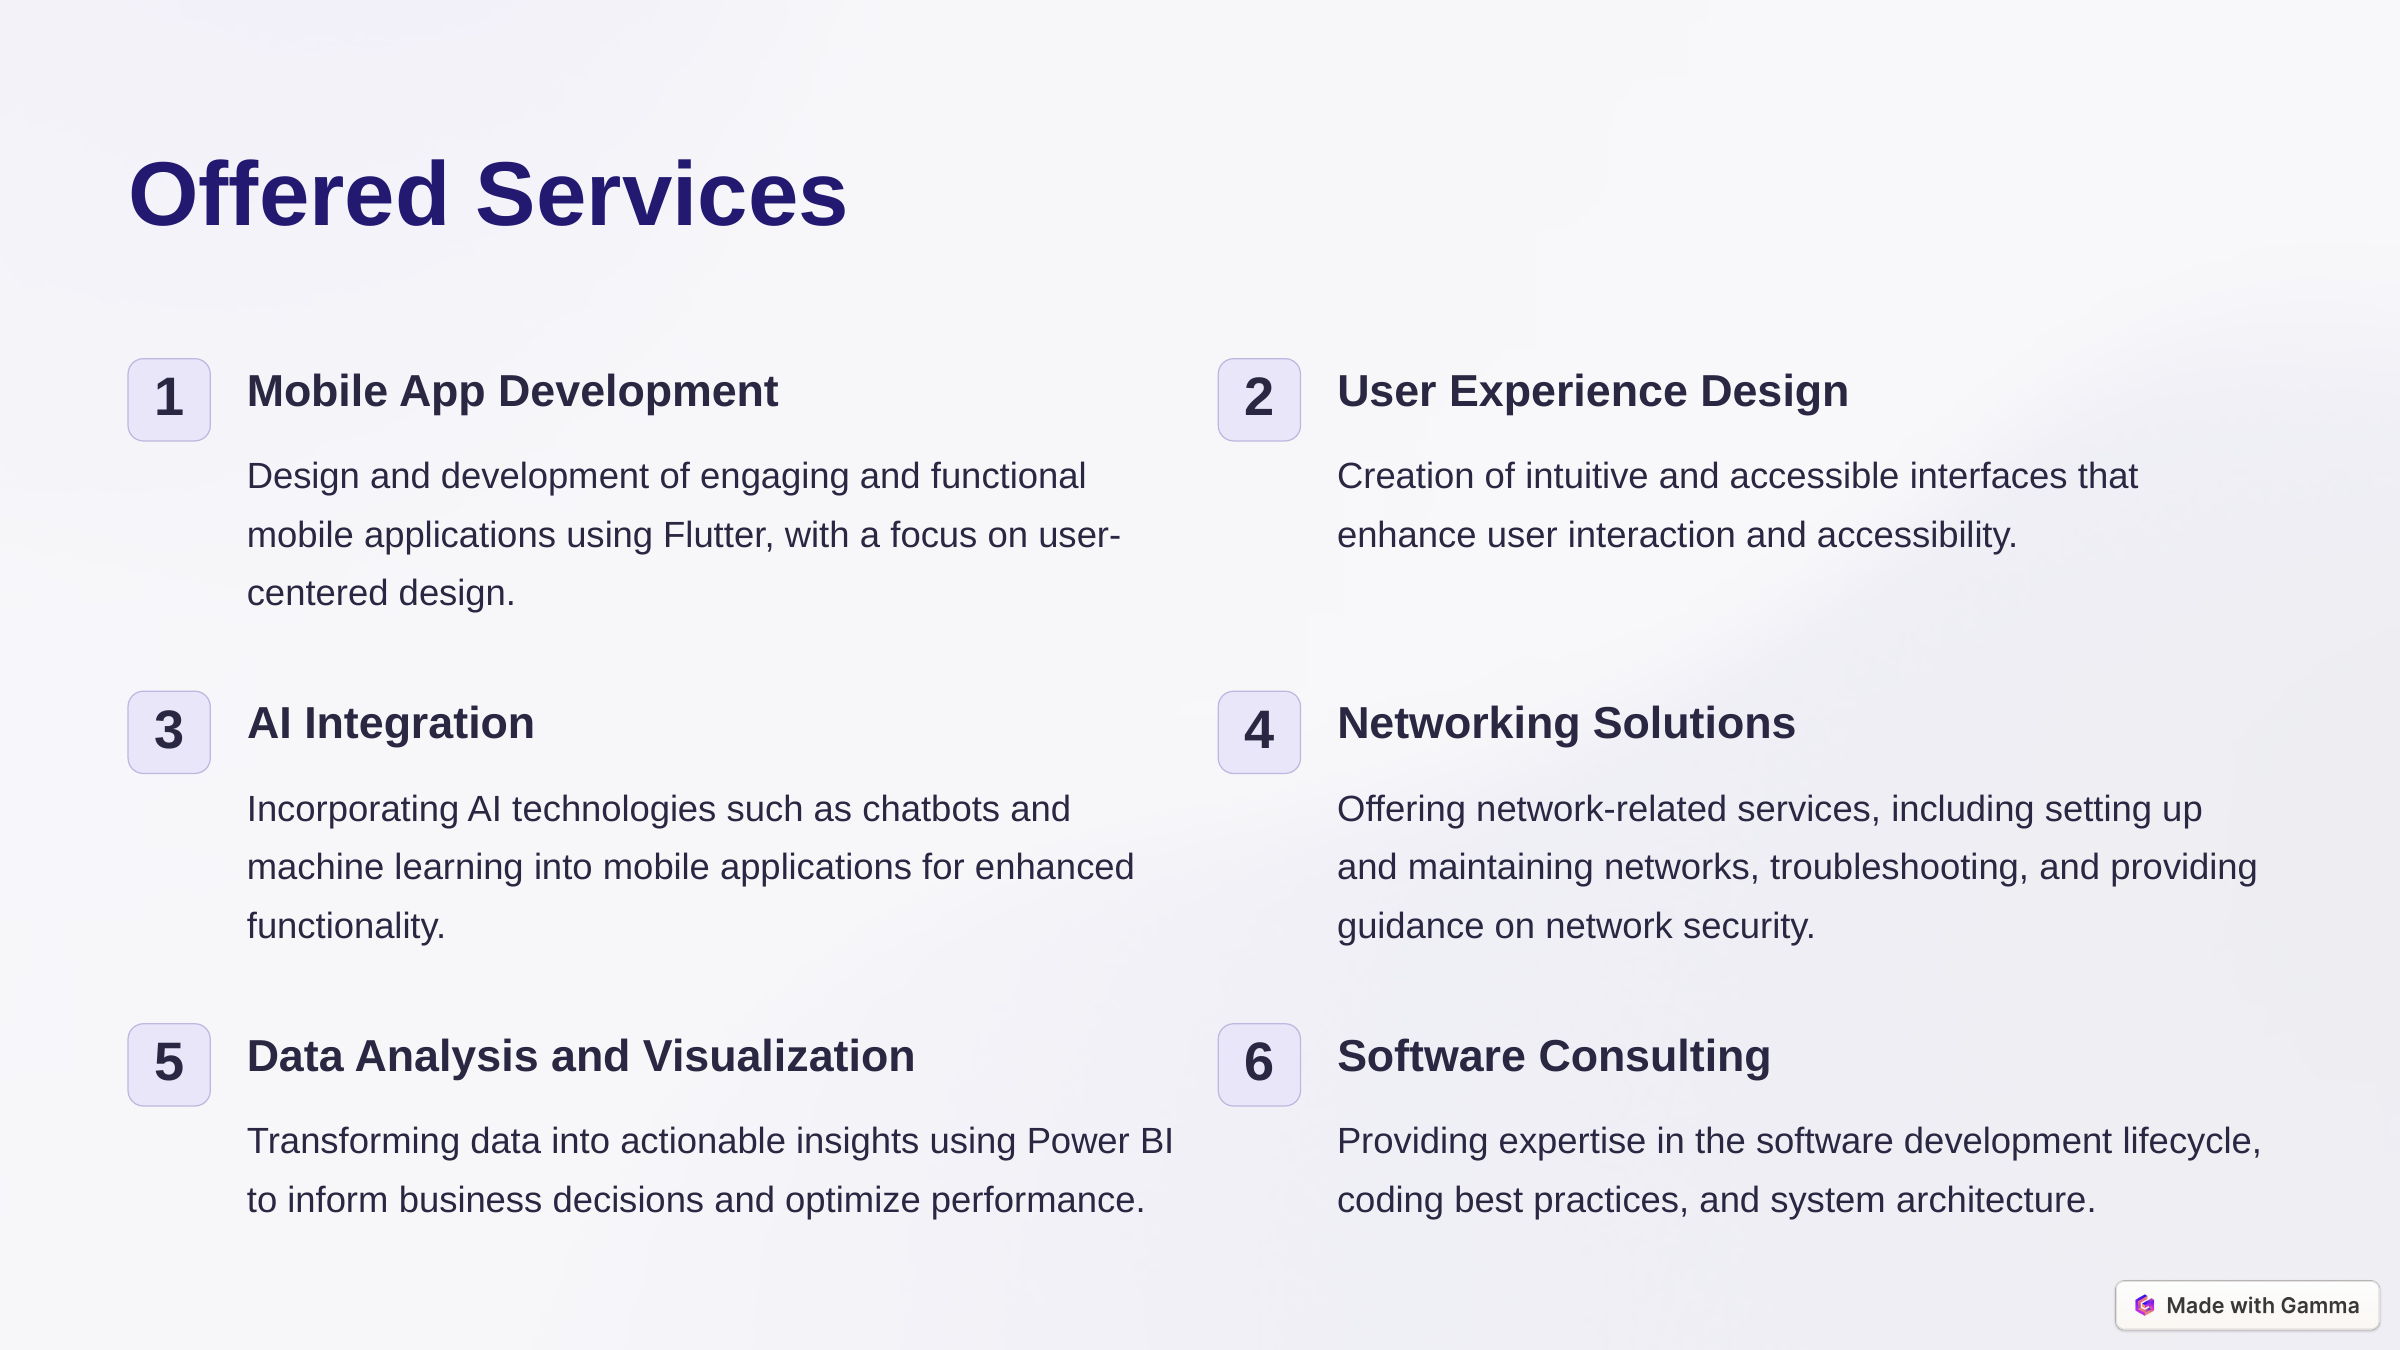

Offered Services

Mobile App Development

User Experience Design
1
2
Design and development of engaging and functional mobile applications using Flutter, with a focus on user-centered design.
Creation of intuitive and accessible interfaces that enhance user interaction and accessibility.

AI Integration

Networking Solutions
3
4
Incorporating AI technologies such as chatbots and machine learning into mobile applications for enhanced functionality.
Offering network-related services, including setting up and maintaining networks, troubleshooting, and providing guidance on network security.

Data Analysis and Visualization

Software Consulting
5
6
Transforming data into actionable insights using Power BI to inform business decisions and optimize performance.
Providing expertise in the software development lifecycle, coding best practices, and system architecture.